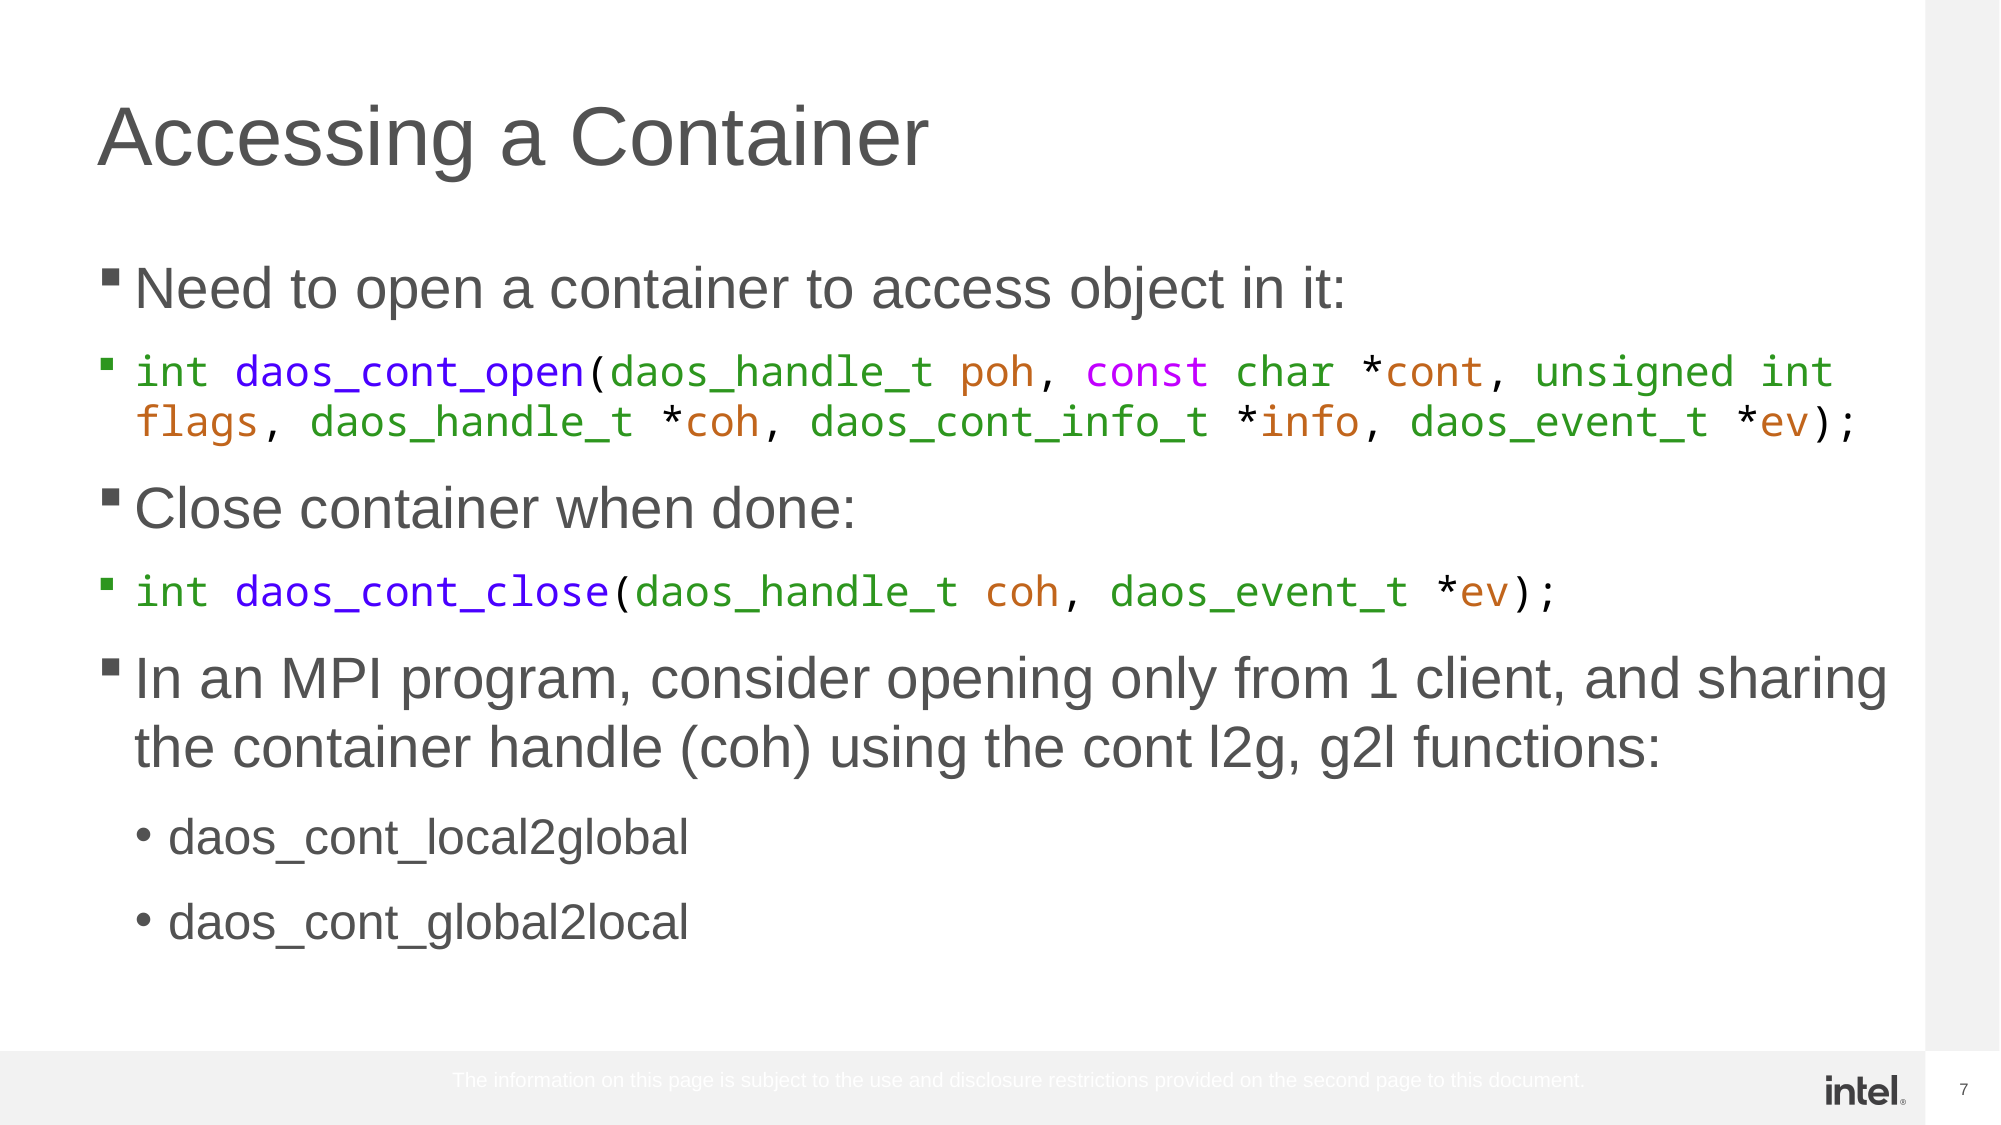

# Accessing a Container
Need to open a container to access object in it:
int daos_cont_open(daos_handle_t poh, const char *cont, unsigned int flags, daos_handle_t *coh, daos_cont_info_t *info, daos_event_t *ev);
Close container when done:
int daos_cont_close(daos_handle_t coh, daos_event_t *ev);
In an MPI program, consider opening only from 1 client, and sharing the container handle (coh) using the cont l2g, g2l functions:
daos_cont_local2global
daos_cont_global2local